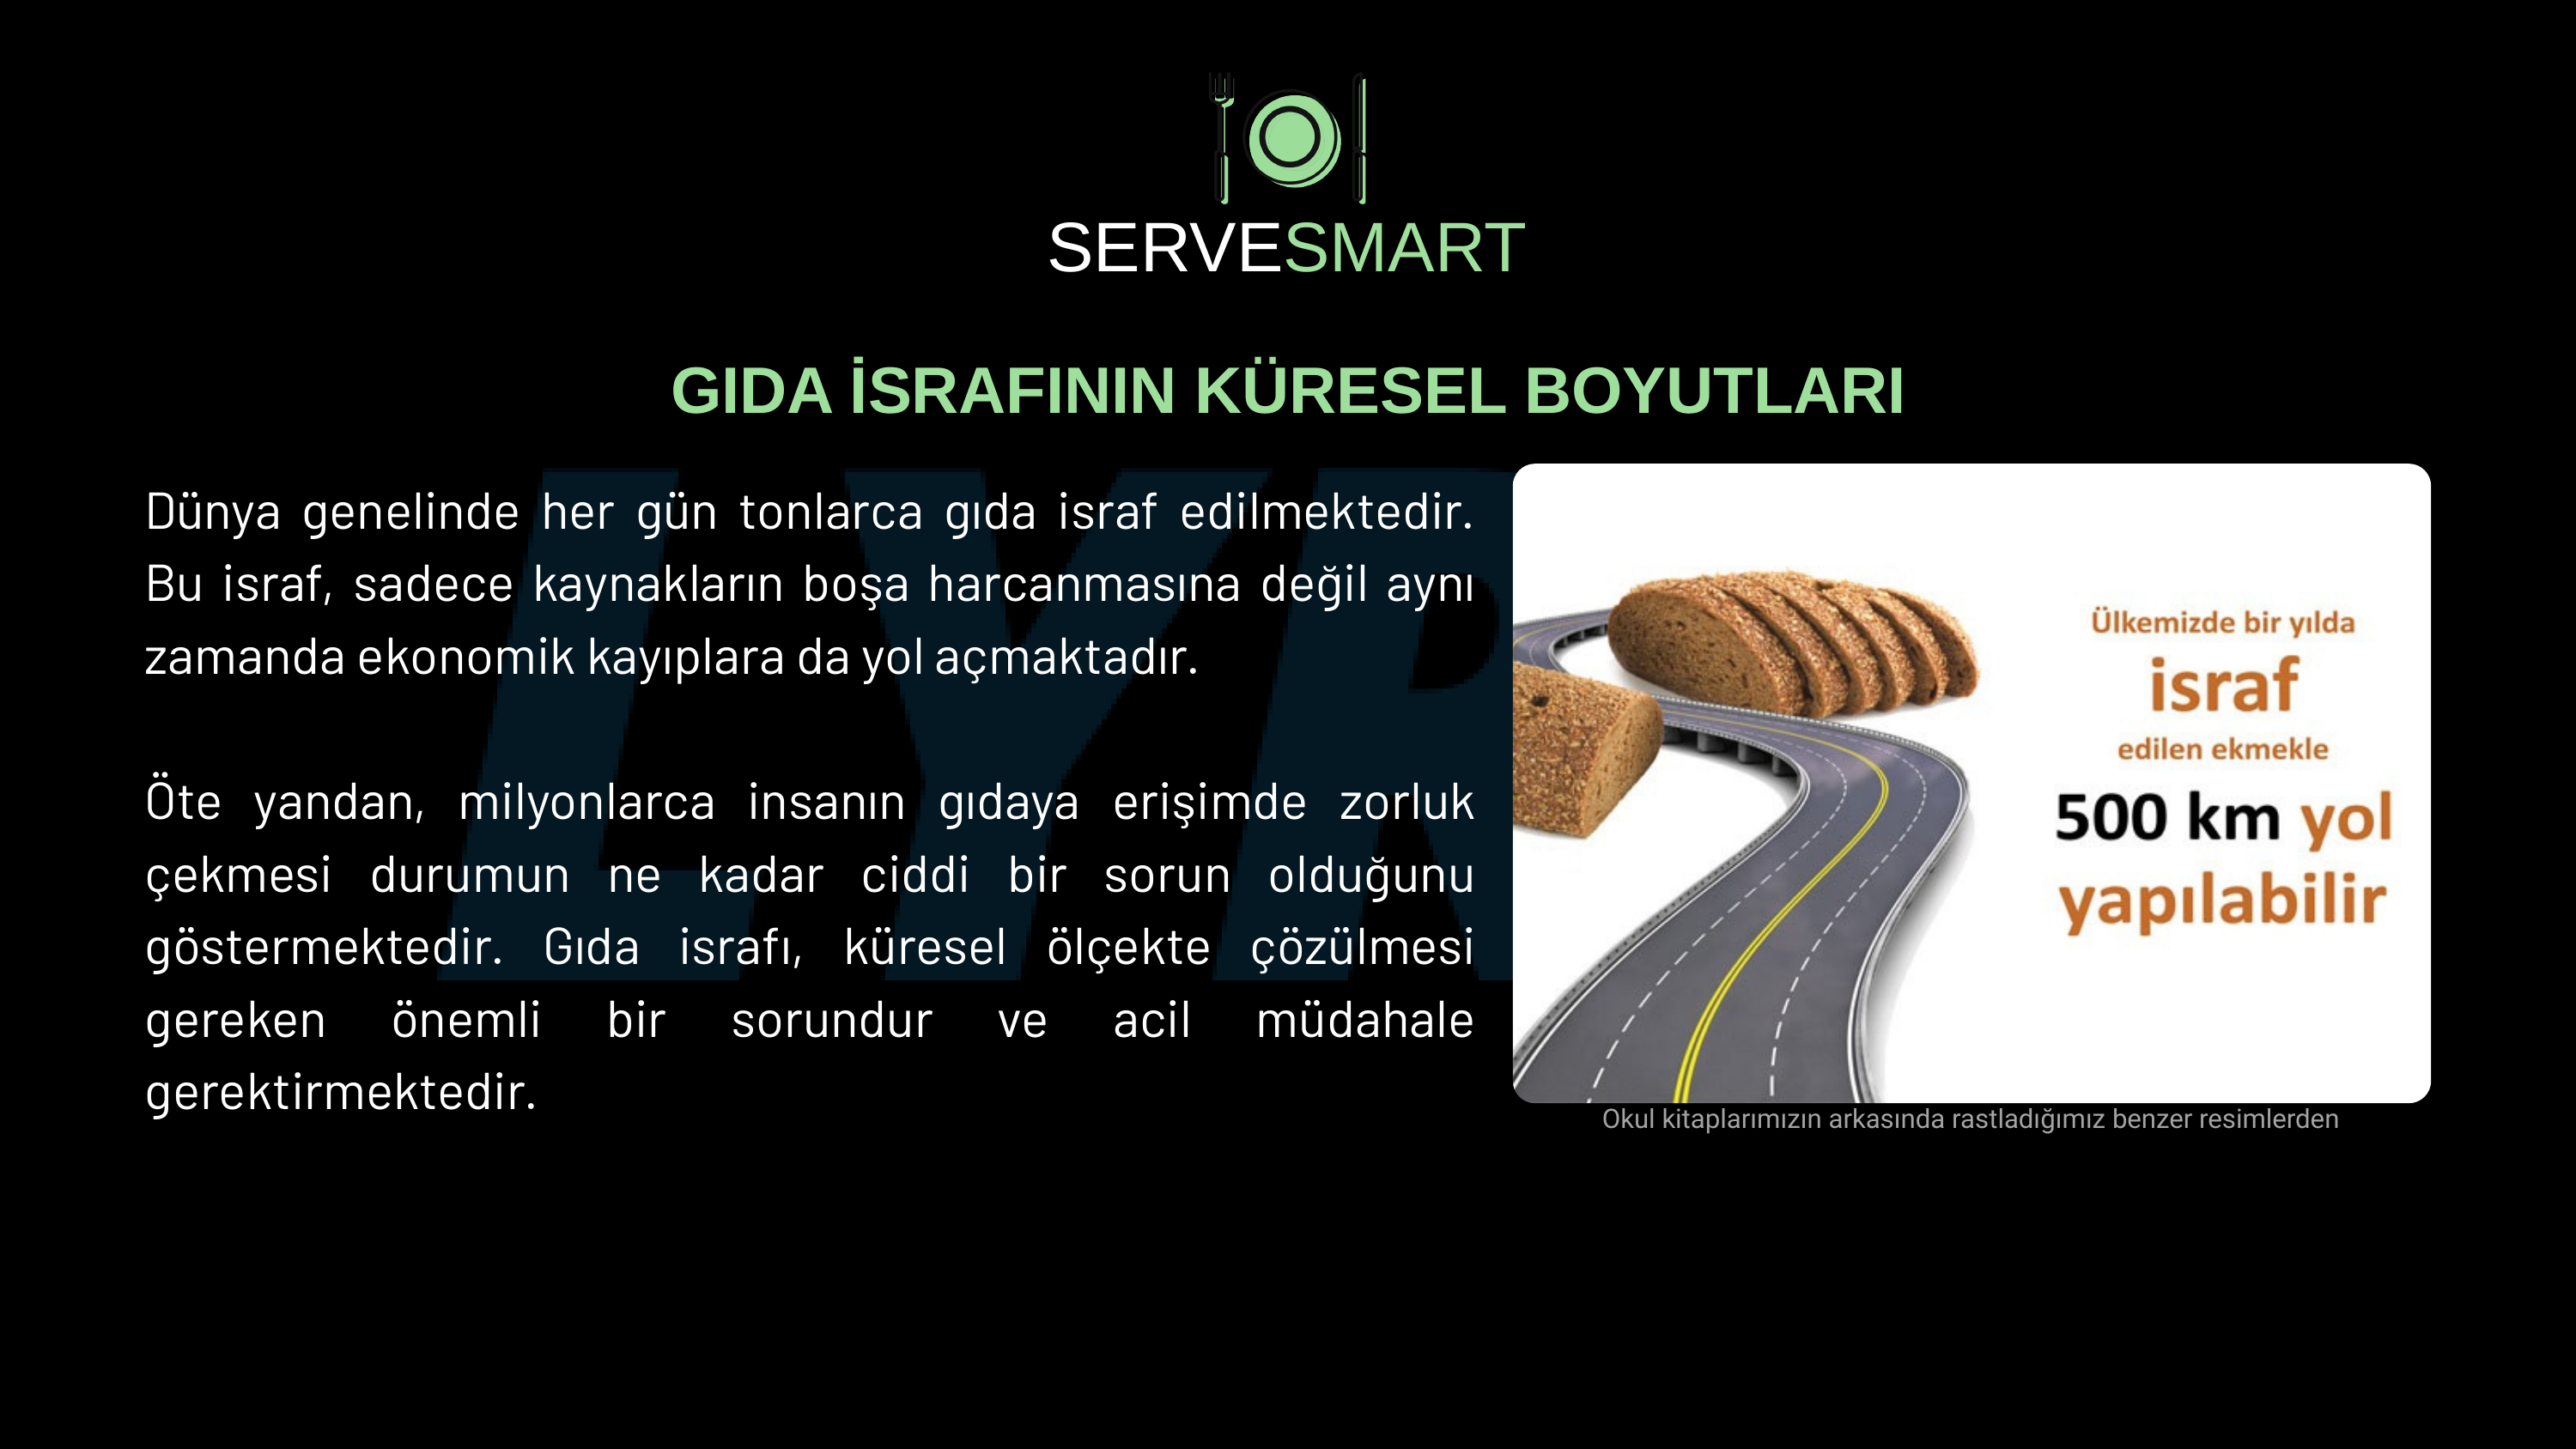

SERVESMART
GIDA İSRAFININ KÜRESEL BOYUTLARI

Dünya genelinde her gün tonlarca gıda israf edilmektedir. Bu israf, sadece kaynakların boşa harcanmasına değil aynı zamanda ekonomik kayıplara da yol açmaktadır.

Öte yandan, milyonlarca insanın gıdaya erişimde zorluk çekmesi durumun ne kadar ciddi bir sorun olduğunu göstermektedir. Gıda israfı, küresel ölçekte çözülmesi gereken önemli bir sorundur ve acil müdahale gerektirmektedir.
x
Okul kitaplarımızın arkasında rastladığımız benzer resimlerden